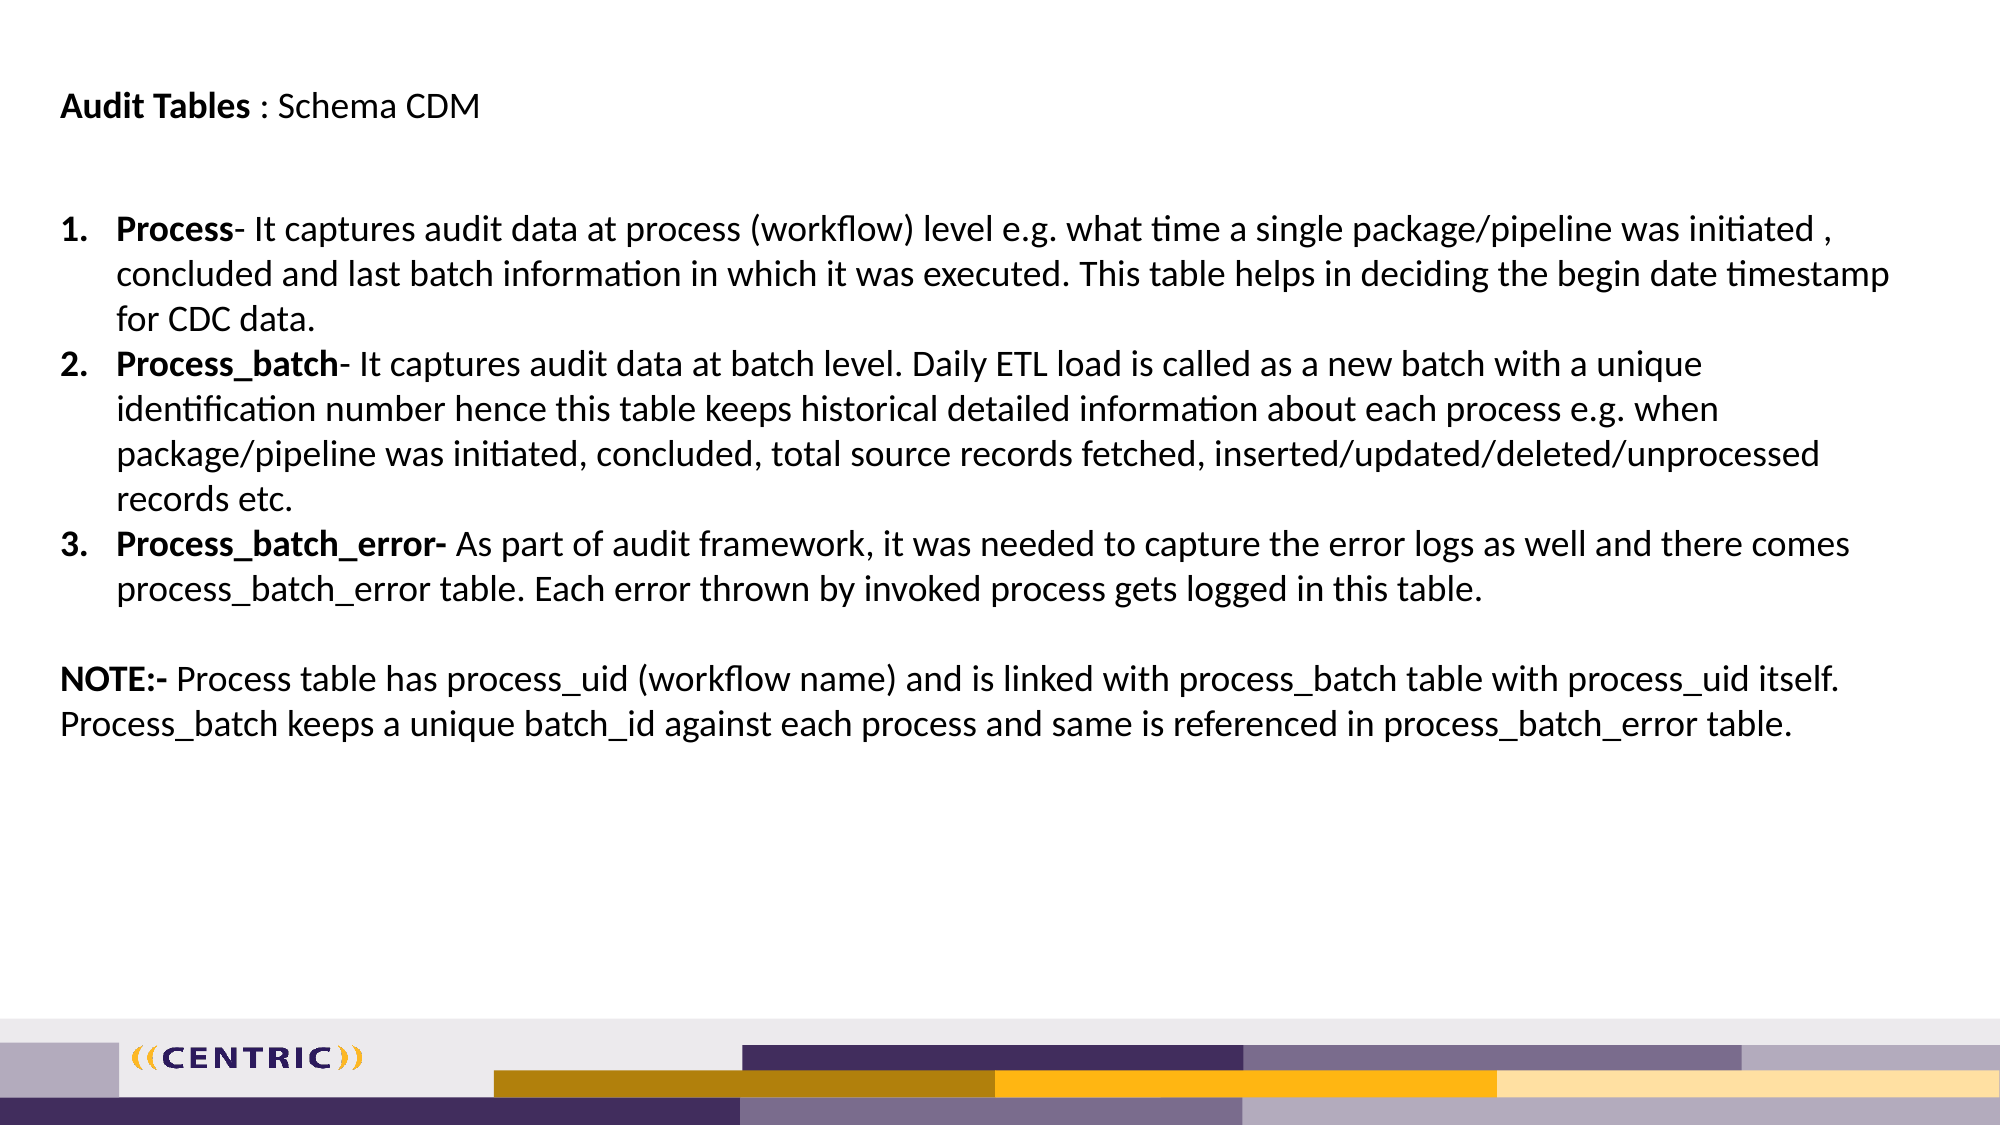

Audit Tables : Schema CDM
Process- It captures audit data at process (workflow) level e.g. what time a single package/pipeline was initiated , concluded and last batch information in which it was executed. This table helps in deciding the begin date timestamp for CDC data.
Process_batch- It captures audit data at batch level. Daily ETL load is called as a new batch with a unique identification number hence this table keeps historical detailed information about each process e.g. when package/pipeline was initiated, concluded, total source records fetched, inserted/updated/deleted/unprocessed records etc.
Process_batch_error- As part of audit framework, it was needed to capture the error logs as well and there comes process_batch_error table. Each error thrown by invoked process gets logged in this table.

NOTE:- Process table has process_uid (workflow name) and is linked with process_batch table with process_uid itself. Process_batch keeps a unique batch_id against each process and same is referenced in process_batch_error table.